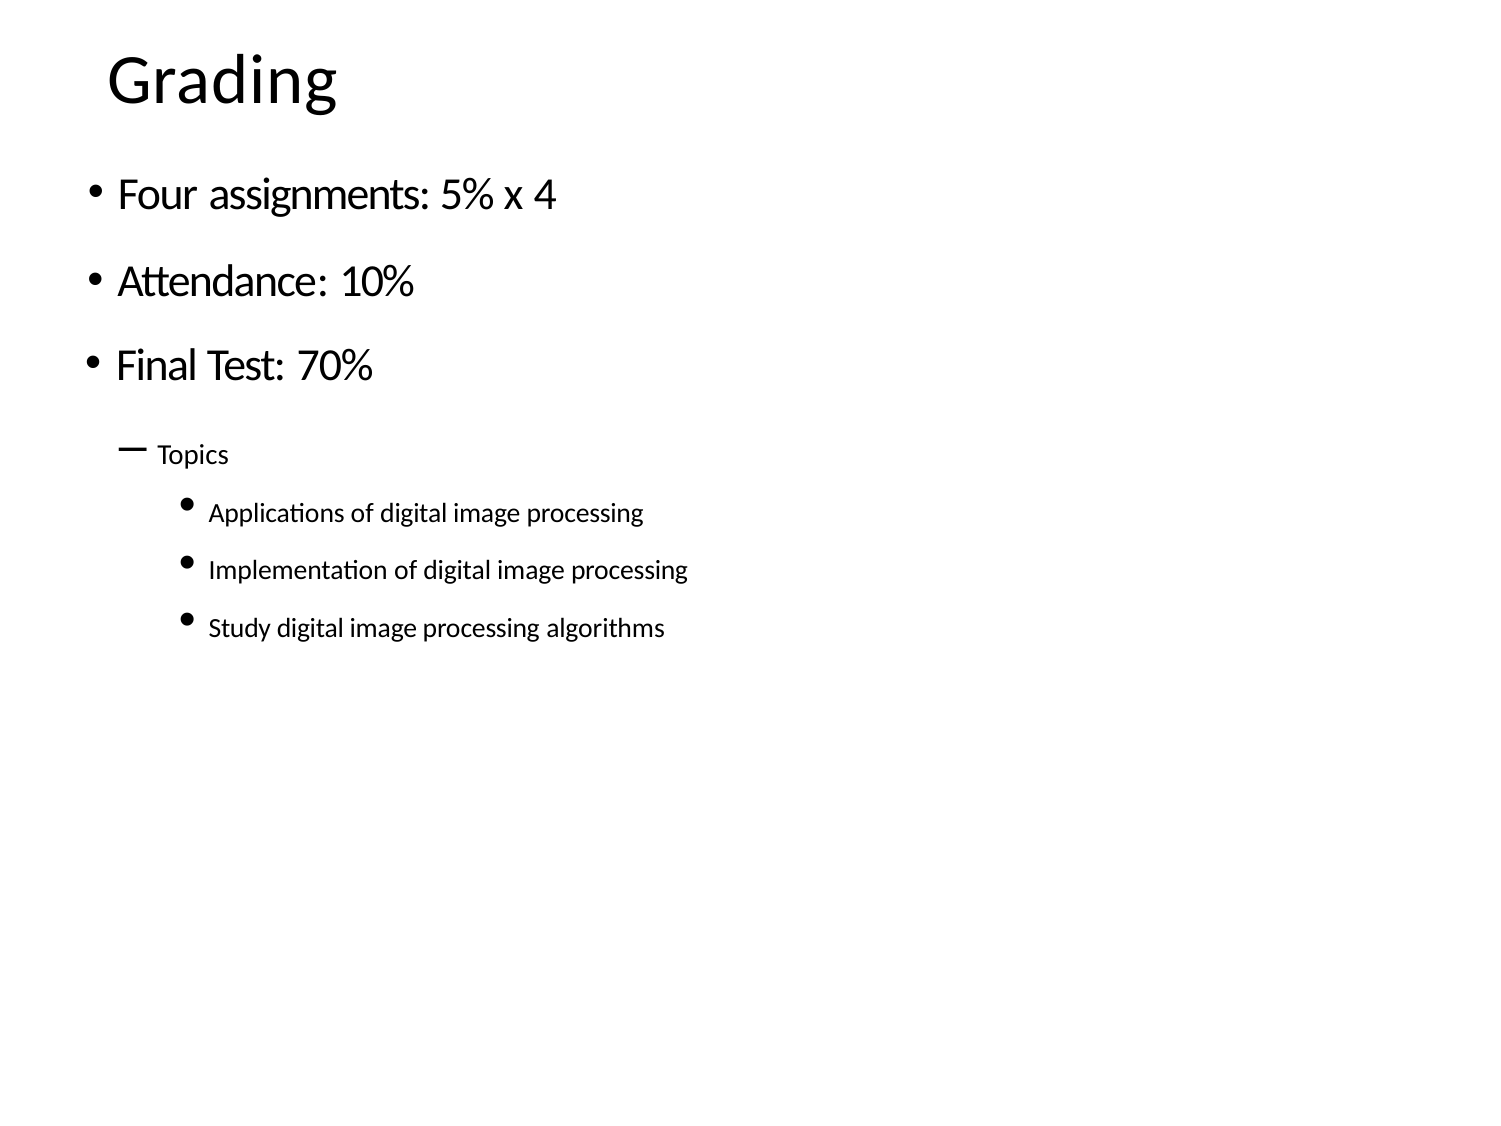

# Grading
Four assignments: 5% x 4
Attendance: 10%
Final Test: 70%
Topics
Applications of digital image processing
Implementation of digital image processing
Study digital image processing algorithms